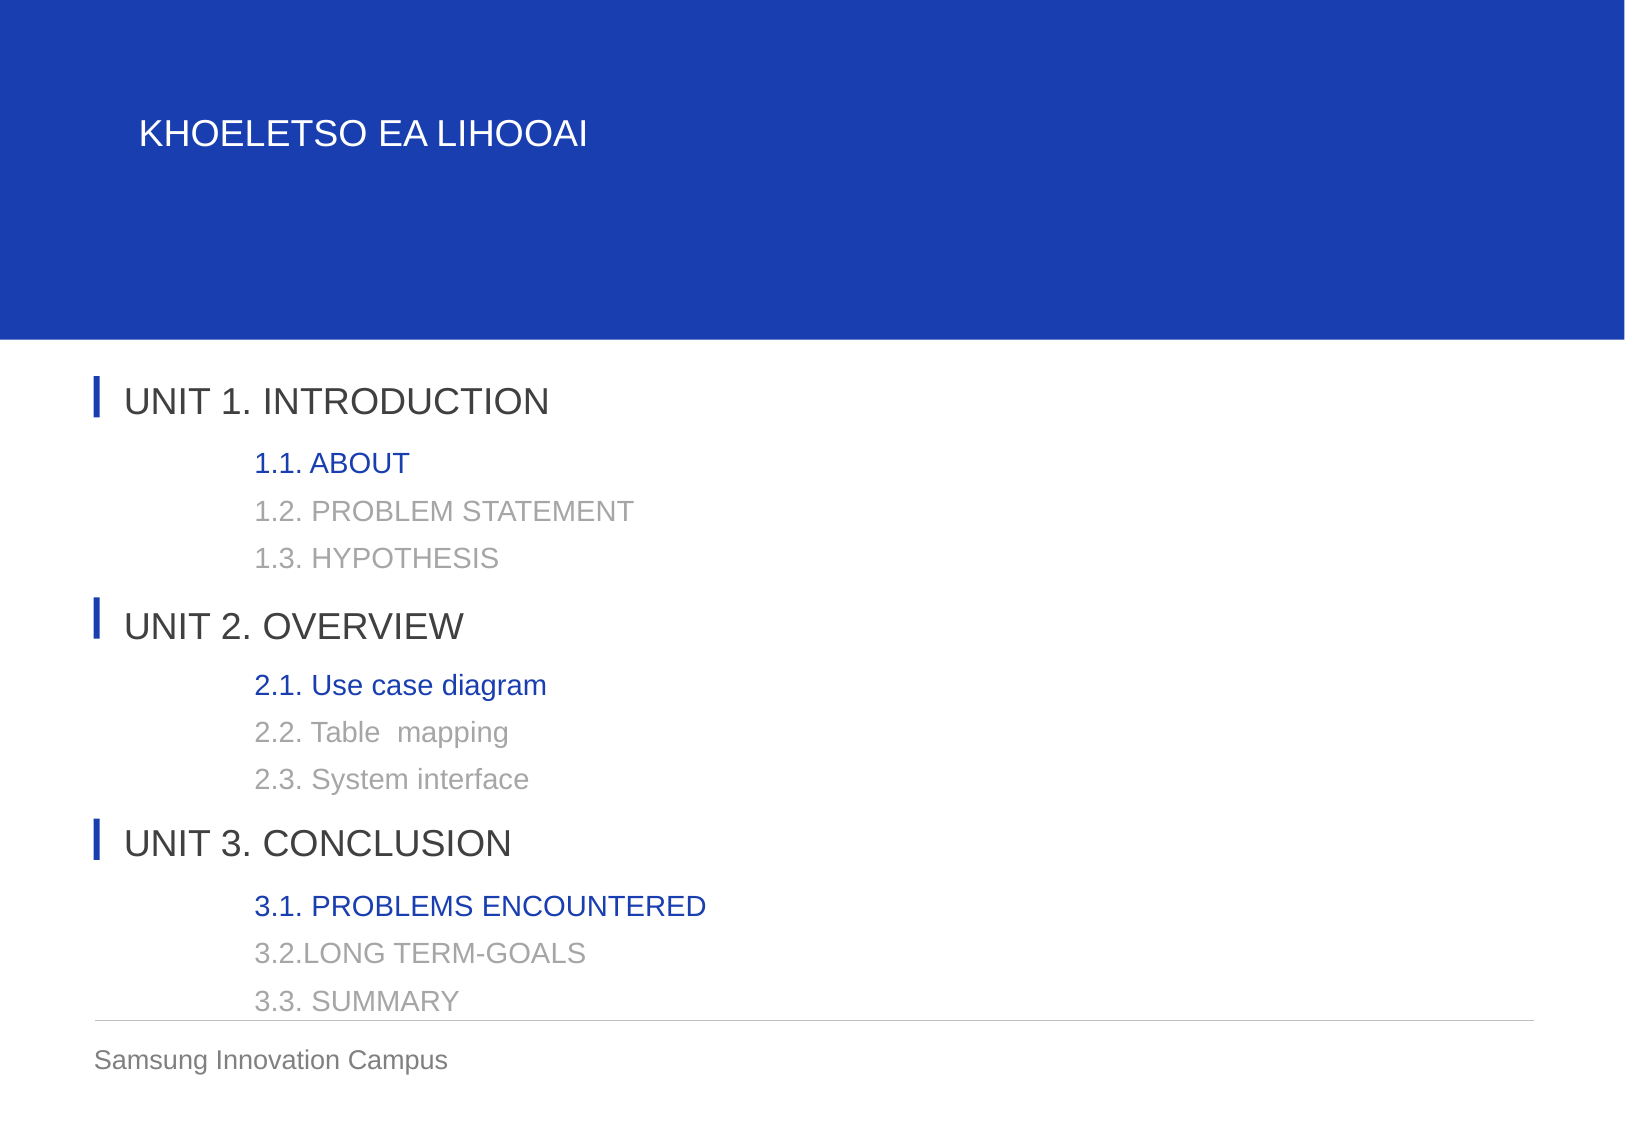

KHOELETSO EA LIHOOAI

UNIT 1. INTRODUCTION
1.1. ABOUT
1.2. PROBLEM STATEMENT
1.3. HYPOTHESIS

UNIT 2. OVERVIEW
2.1. Use case diagram
2.2. Table  mapping
2.3. System interface

UNIT 3. CONCLUSION
3.1. PROBLEMS ENCOUNTERED
3.2.LONG TERM-GOALS
3.3. SUMMARY